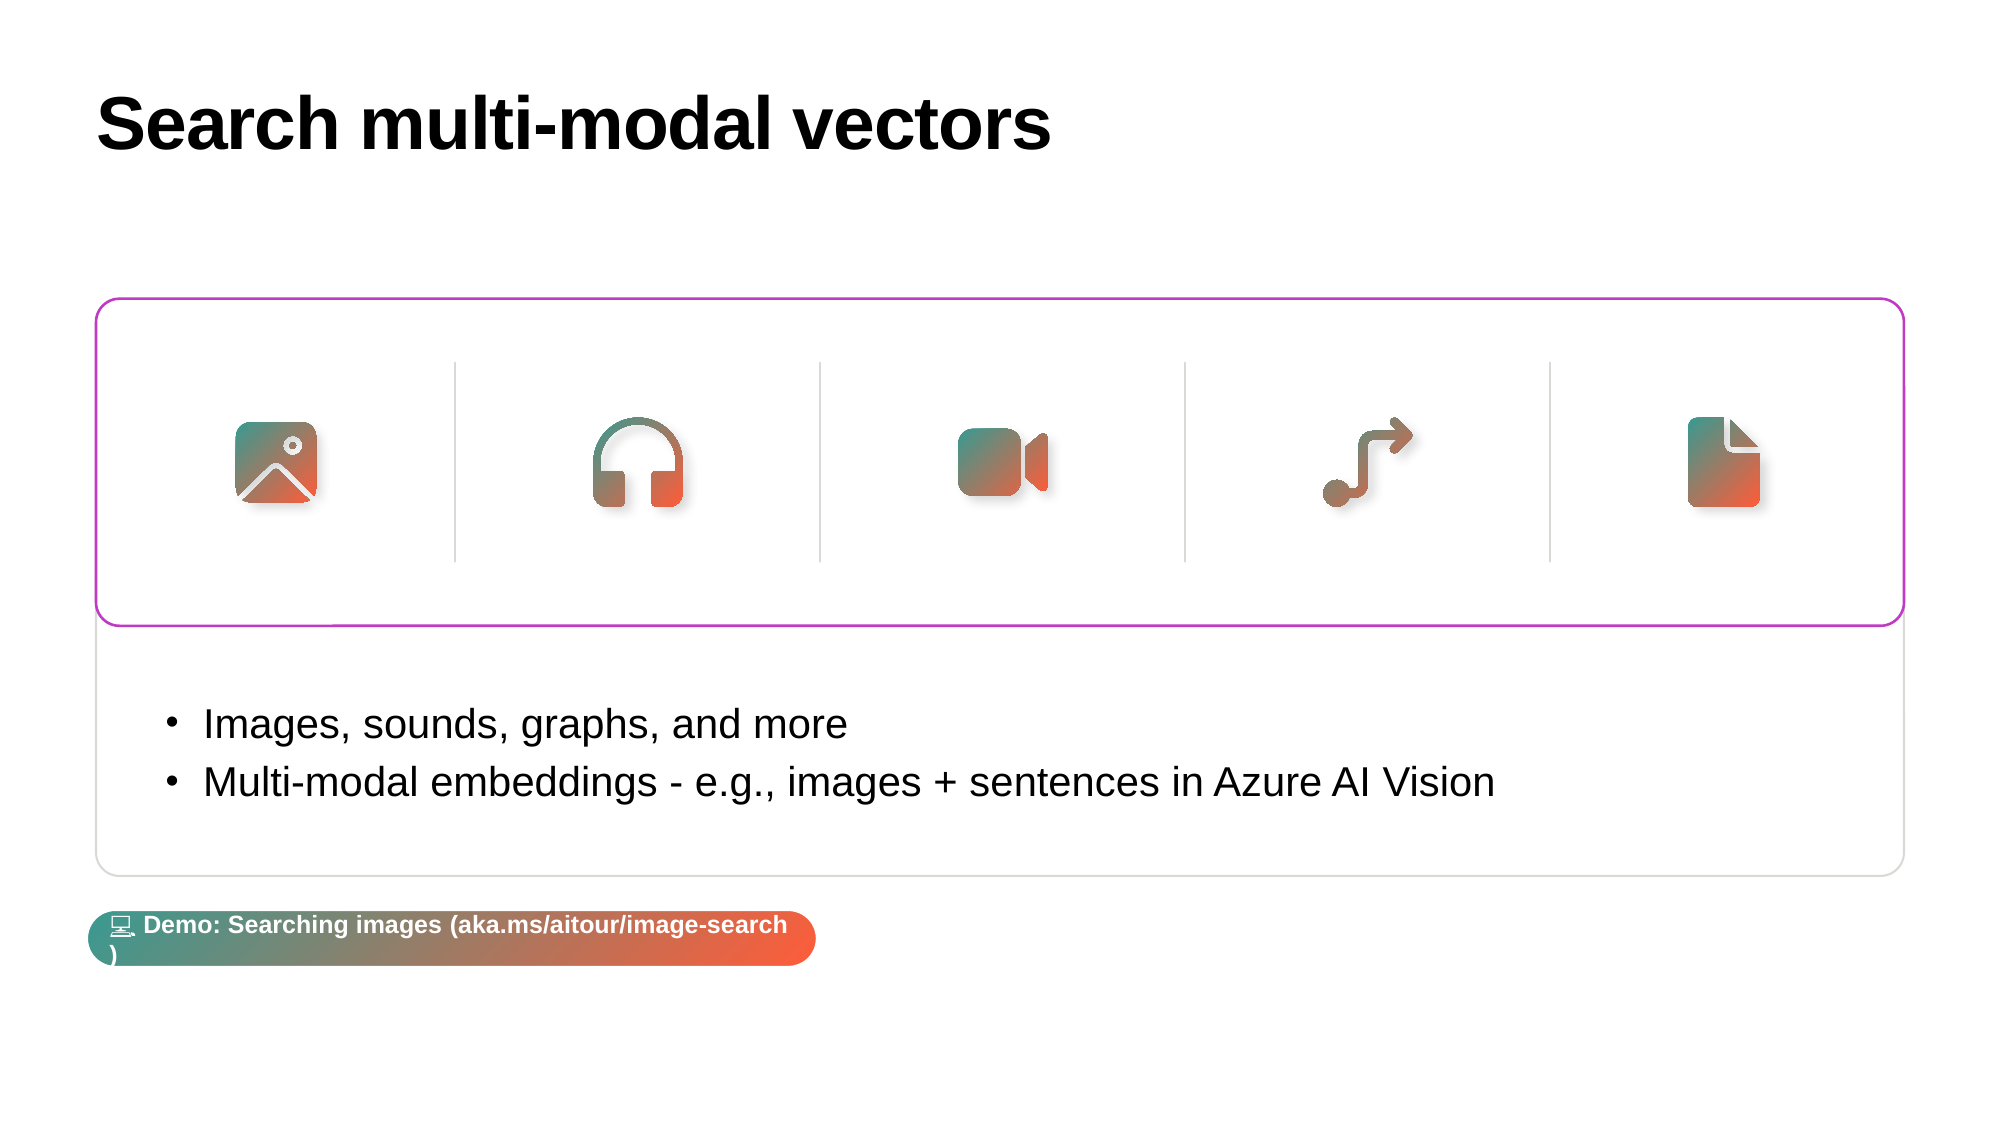

# Search multi-modal vectors

Images, sounds, graphs, and more
Multi-modal embeddings - e.g., images + sentences in Azure AI Vision
💻 Demo: Searching images (aka.ms/aitour/image-search)